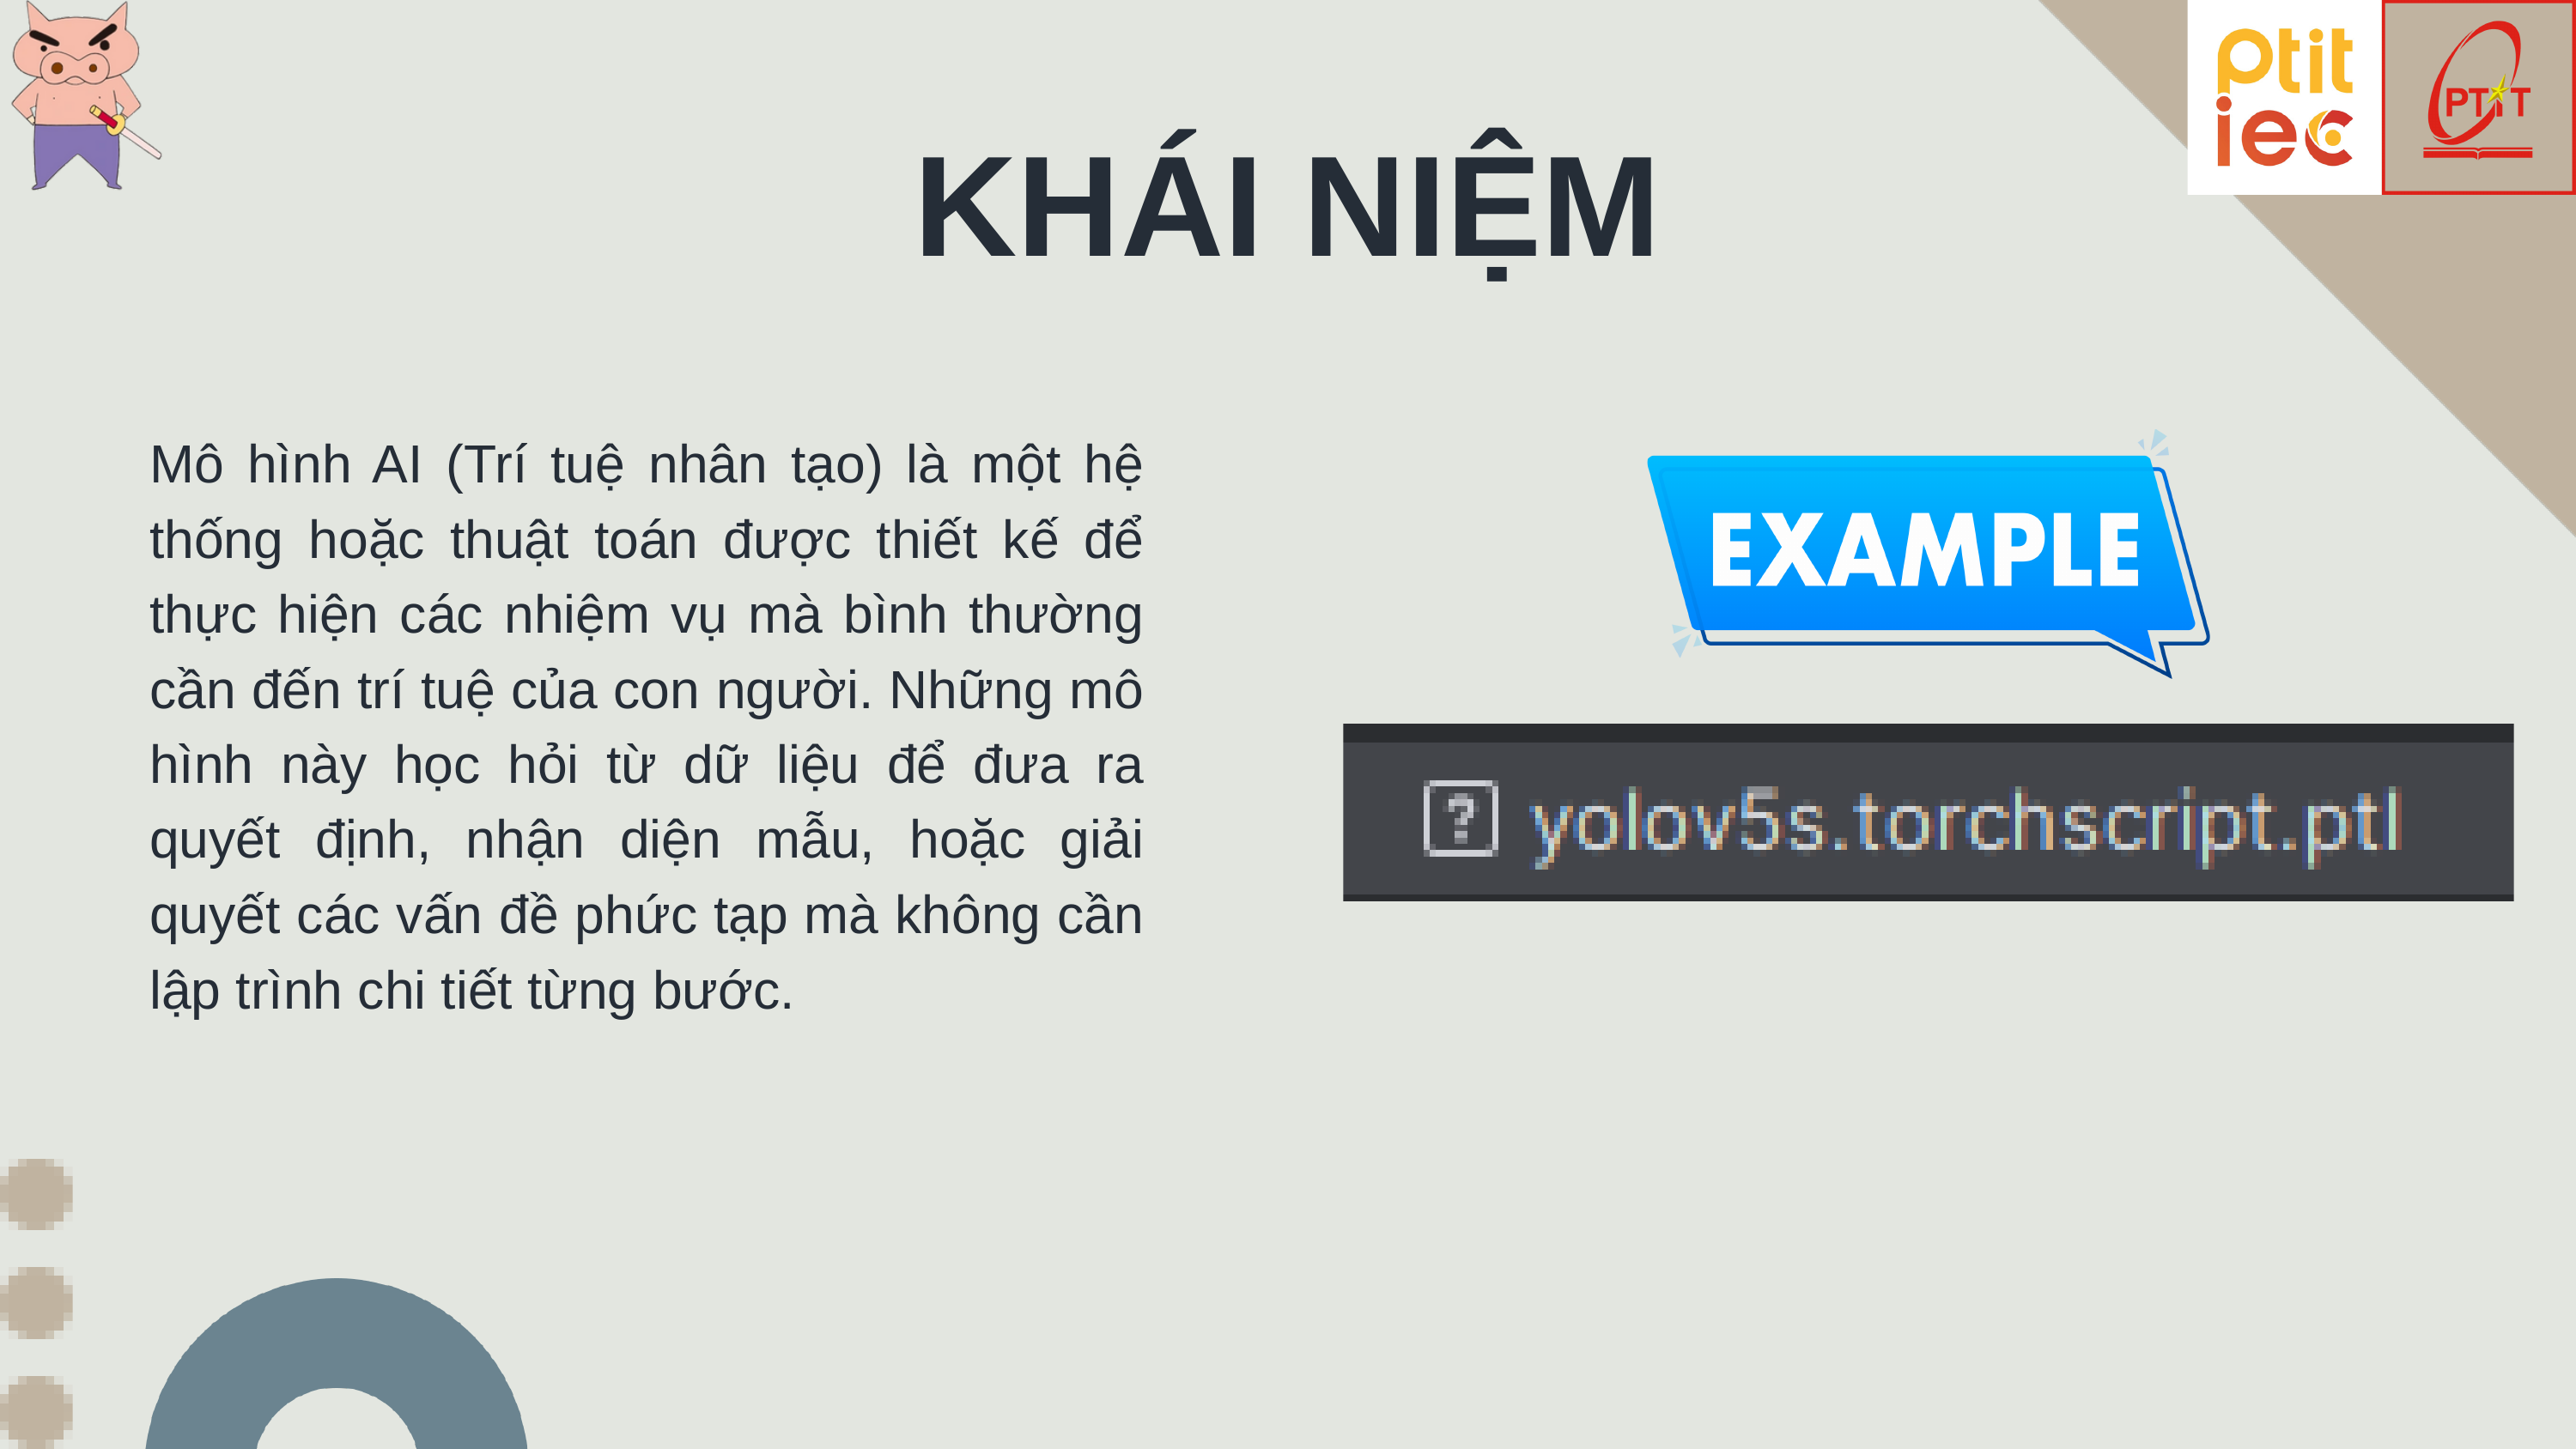

KHÁI NIỆM
Mô hình AI (Trí tuệ nhân tạo) là một hệ thống hoặc thuật toán được thiết kế để thực hiện các nhiệm vụ mà bình thường cần đến trí tuệ của con người. Những mô hình này học hỏi từ dữ liệu để đưa ra quyết định, nhận diện mẫu, hoặc giải quyết các vấn đề phức tạp mà không cần lập trình chi tiết từng bước.